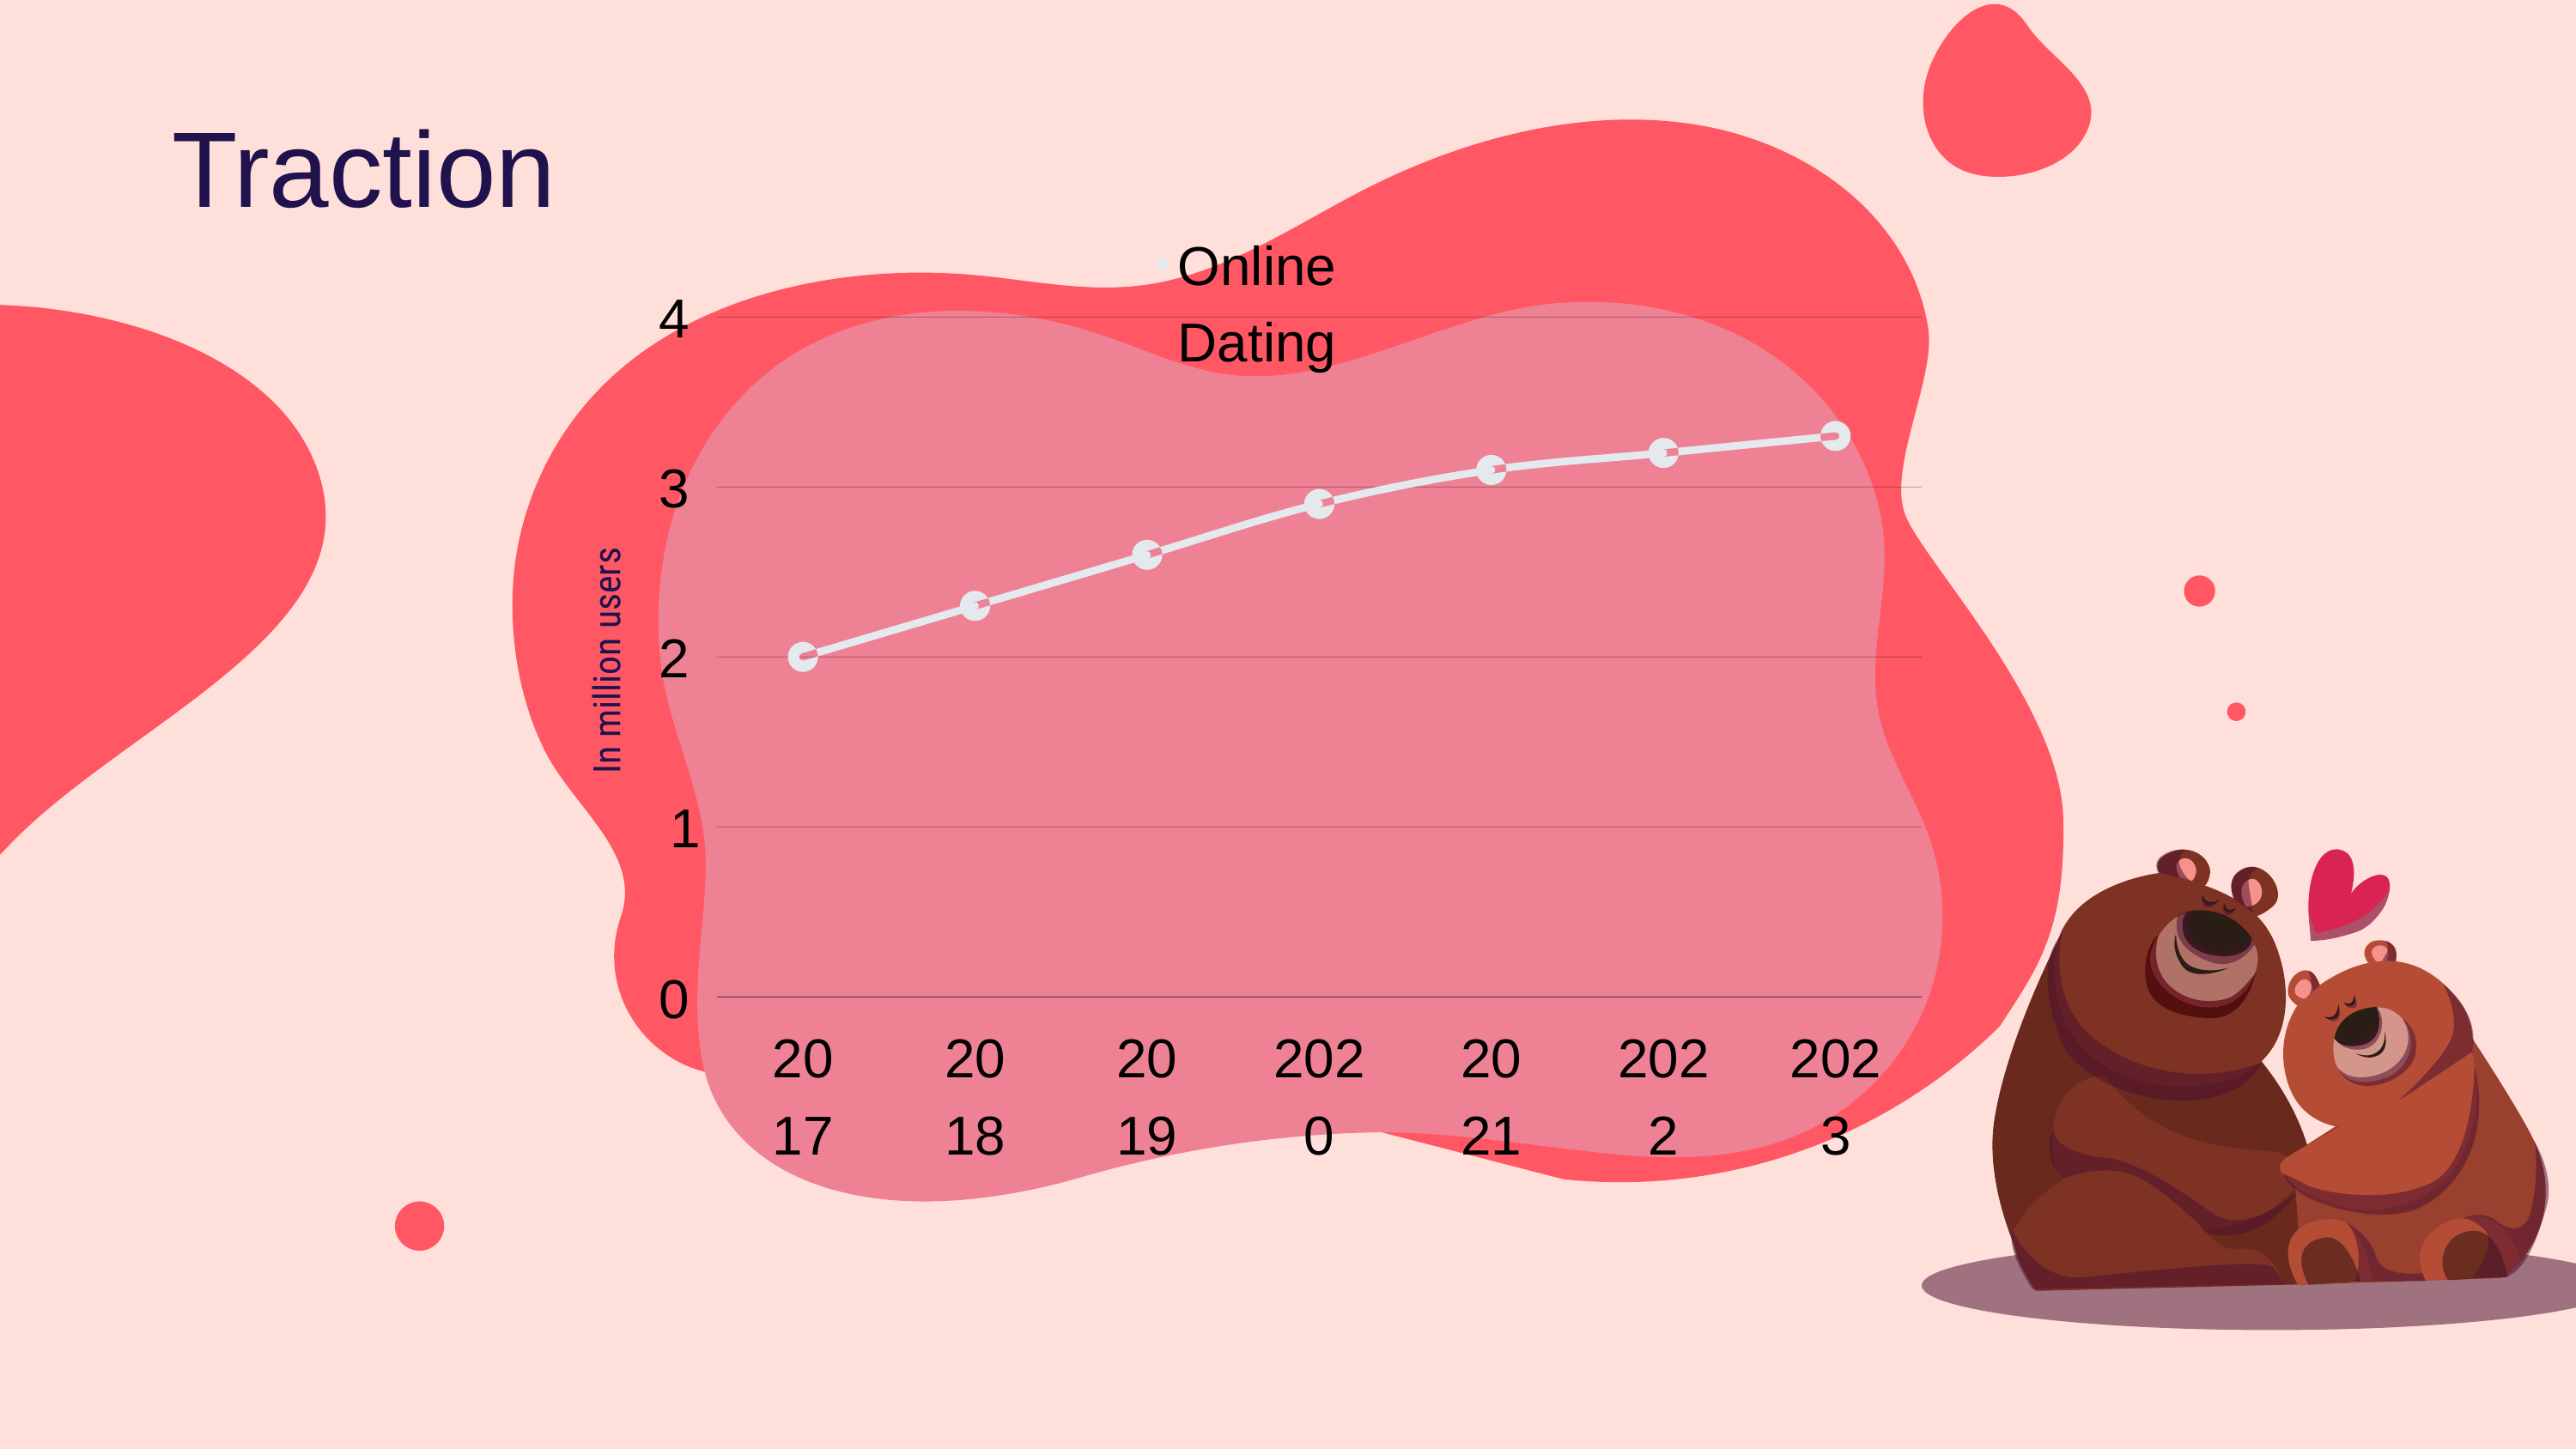

Traction

Online Dating

4

3

2
In million users

1

0

2017
2018
2019
2020
2021
2022
2023